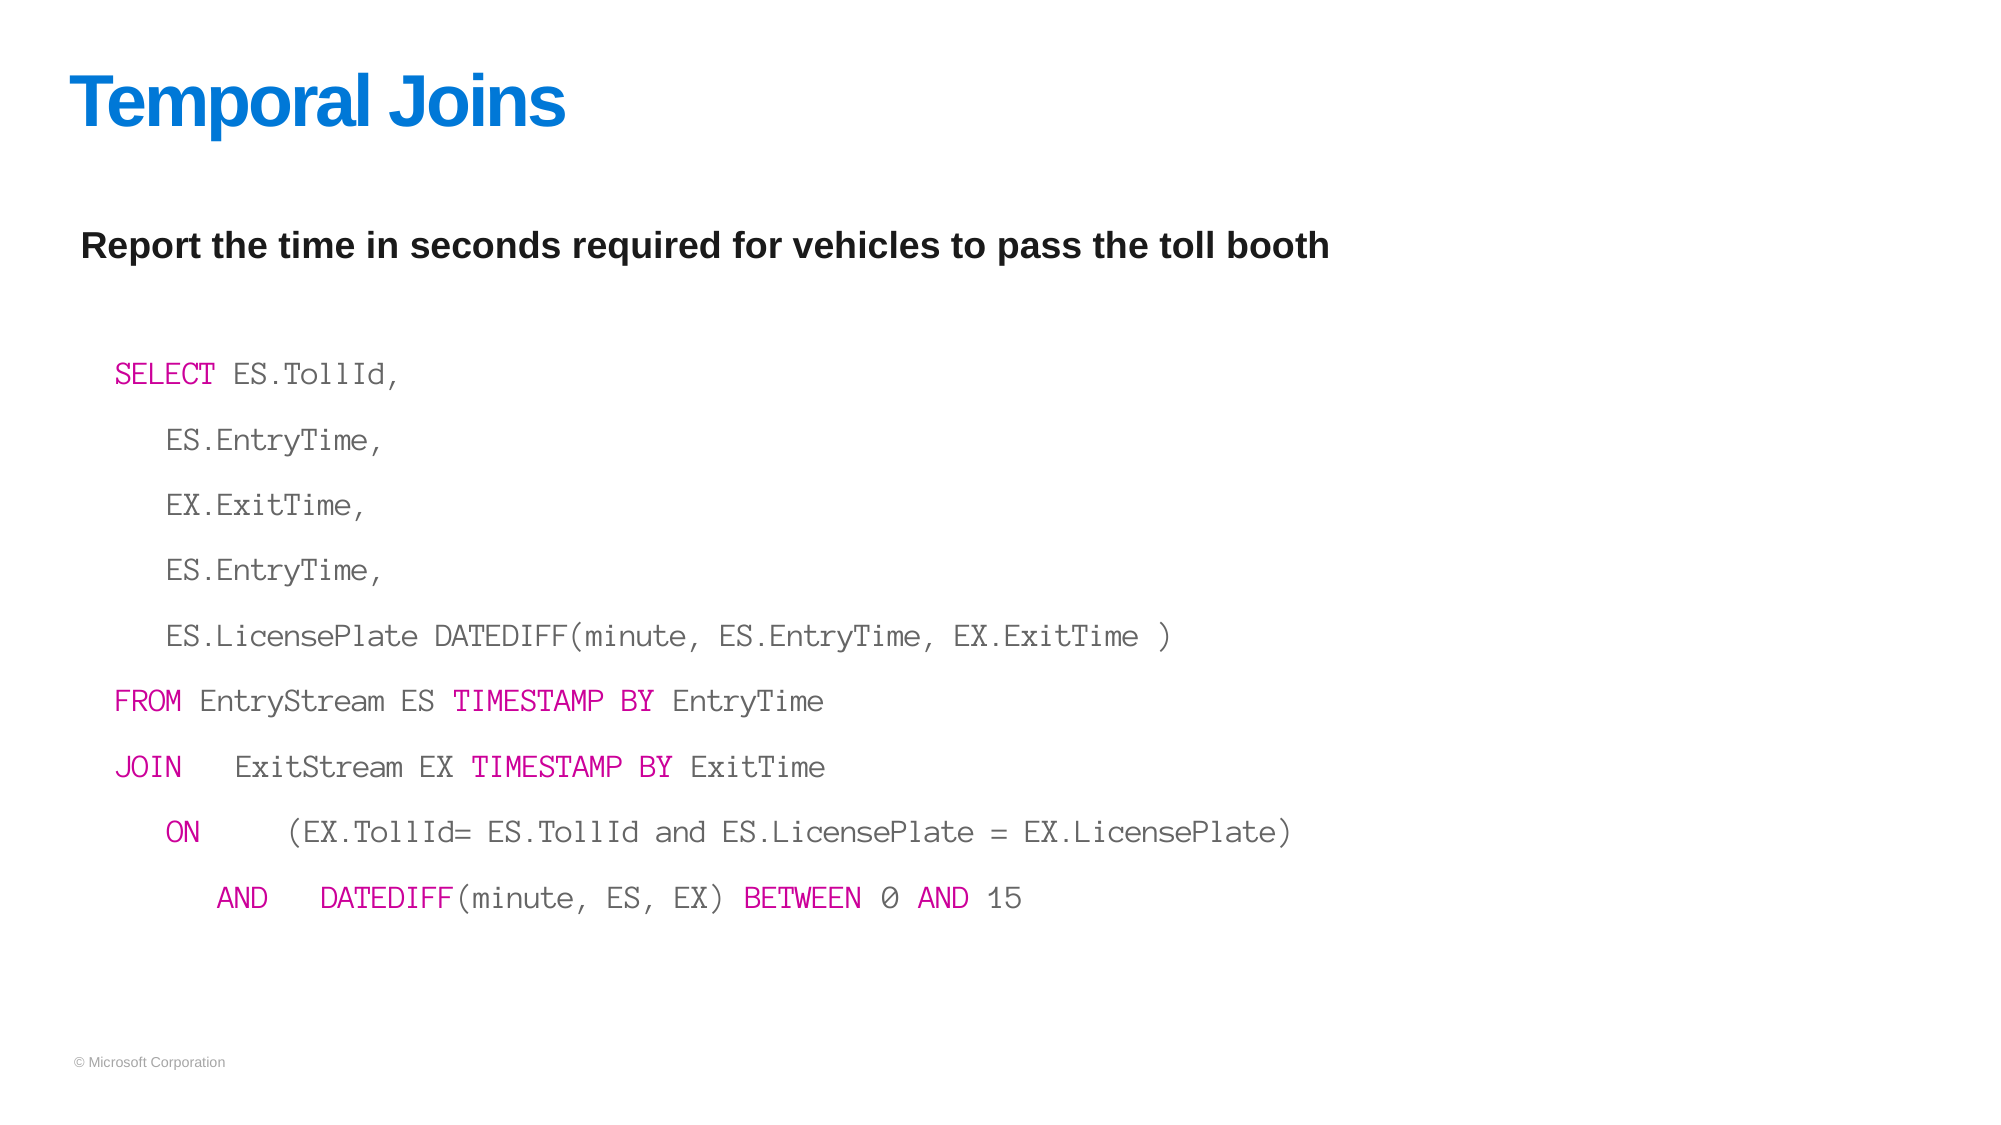

# Temporal Joins
Report the time in seconds required for vehicles to pass the toll booth
SELECT ES.TollId,
   ES.EntryTime,
   EX.ExitTime,
   ES.EntryTime,
   ES.LicensePlate DATEDIFF(minute, ES.EntryTime, EX.ExitTime )
FROM EntryStream ES TIMESTAMP BY EntryTime
JOIN   ExitStream EX TIMESTAMP BY ExitTime
   ON     (EX.TollId= ES.TollId and ES.LicensePlate = EX.LicensePlate)
      AND   DATEDIFF(minute, ES, EX) BETWEEN 0 AND 15